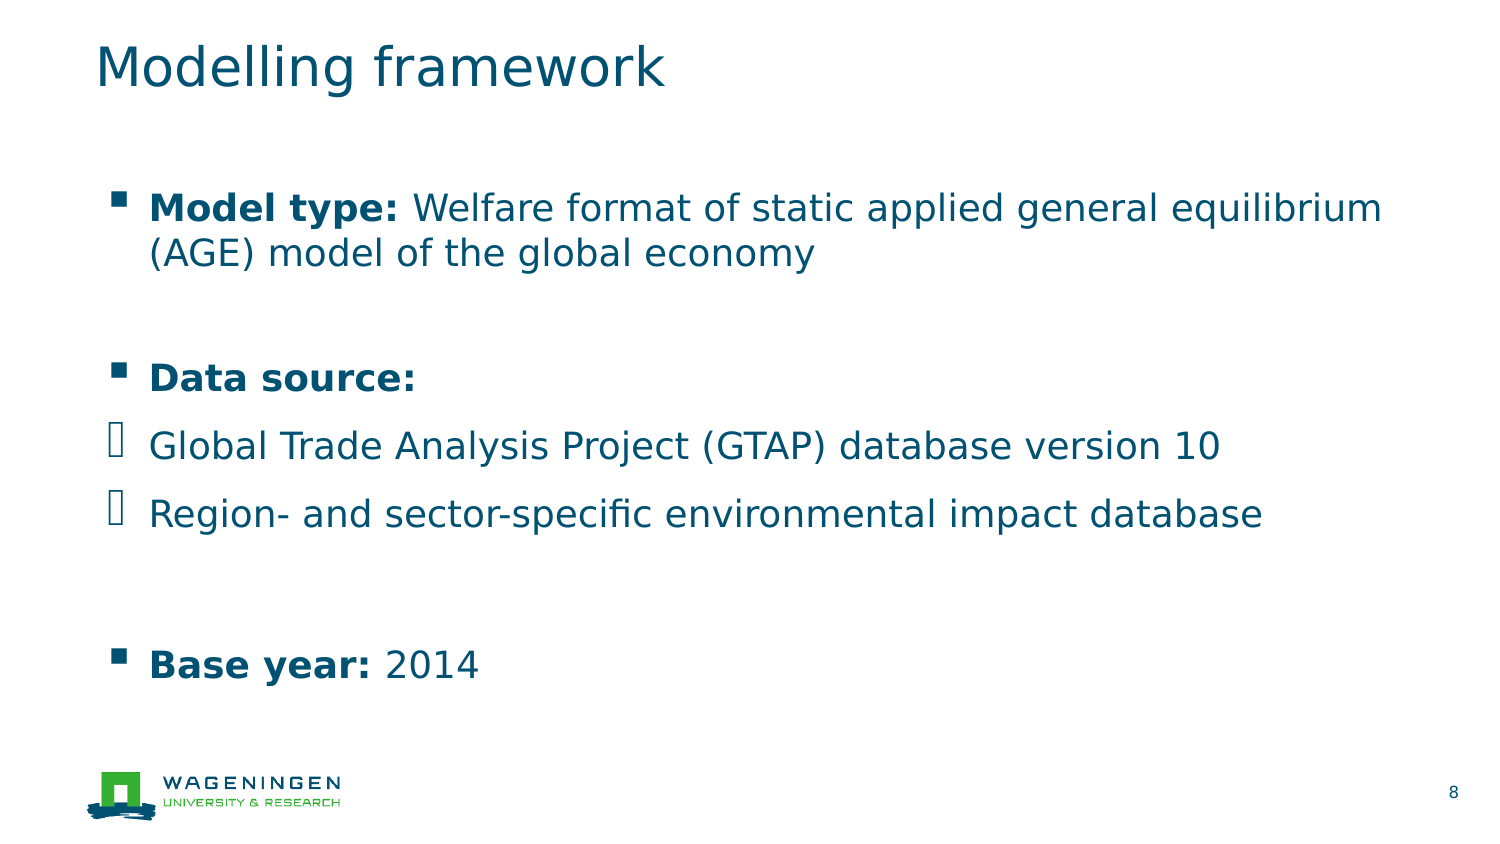

# Modelling framework
Model type: Welfare format of static applied general equilibrium (AGE) model of the global economy
Data source:
Global Trade Analysis Project (GTAP) database version 10
Region- and sector-specific environmental impact database
Base year: 2014
8